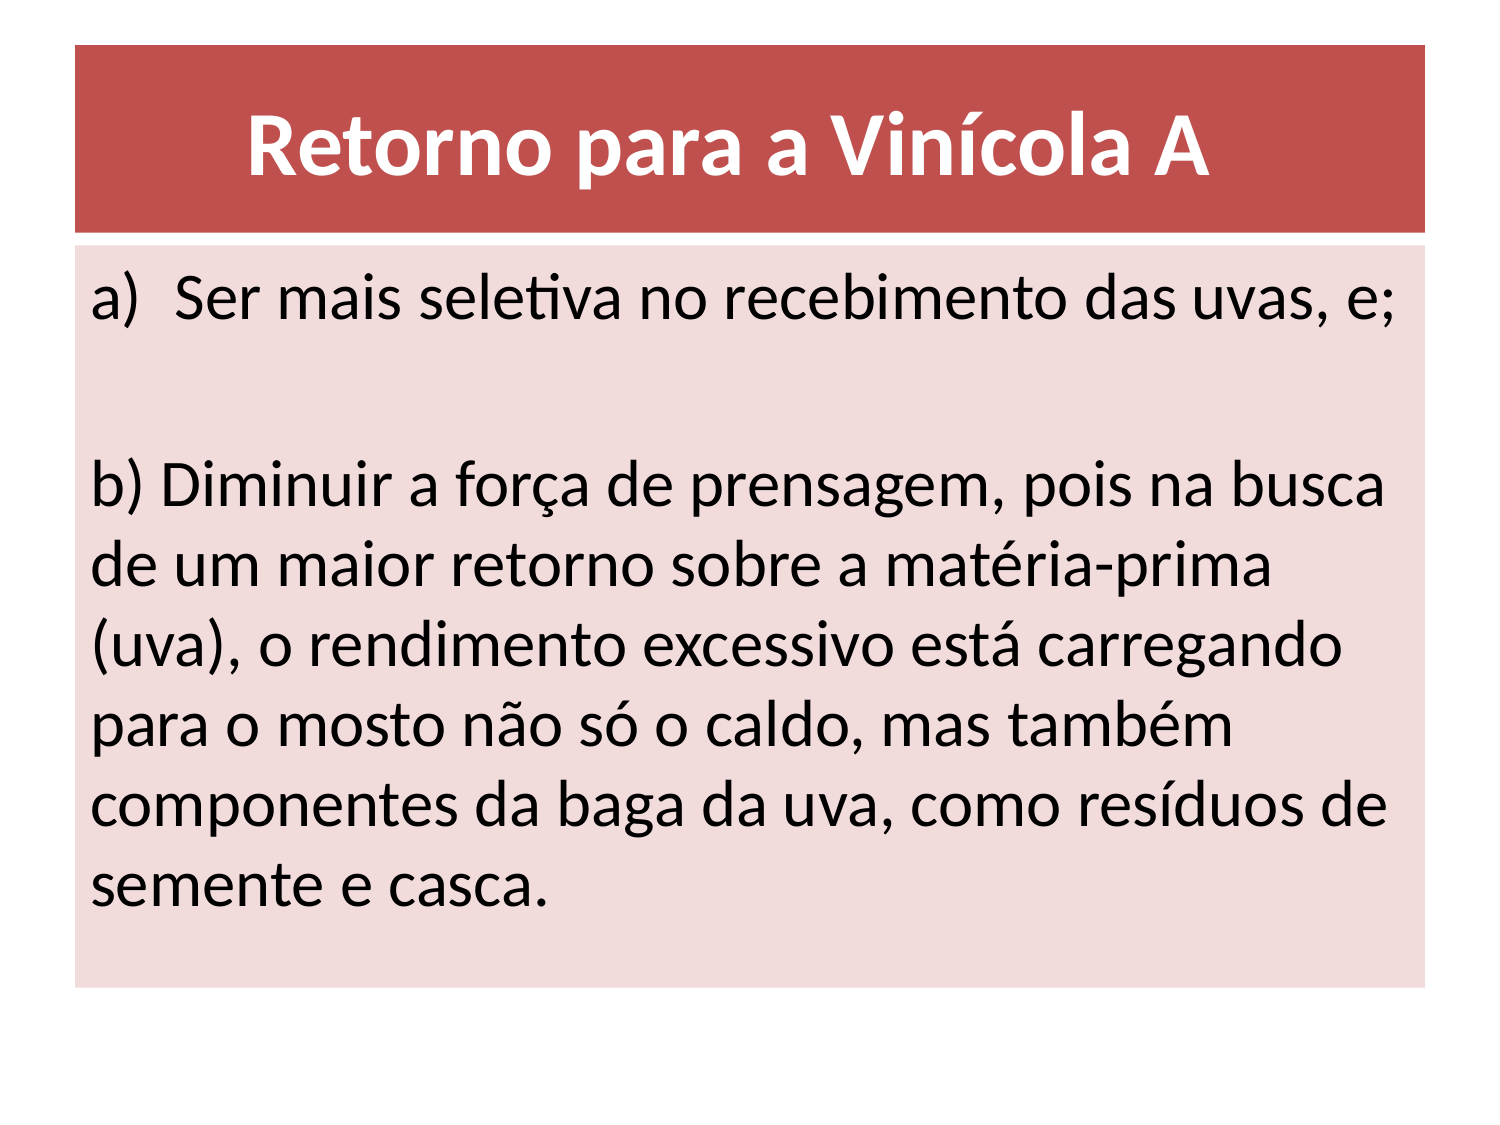

# Retorno para a Vinícola A
Ser mais seletiva no recebimento das uvas, e;

b) Diminuir a força de prensagem, pois na busca de um maior retorno sobre a matéria-prima (uva), o rendimento excessivo está carregando para o mosto não só o caldo, mas também componentes da baga da uva, como resíduos de semente e casca.